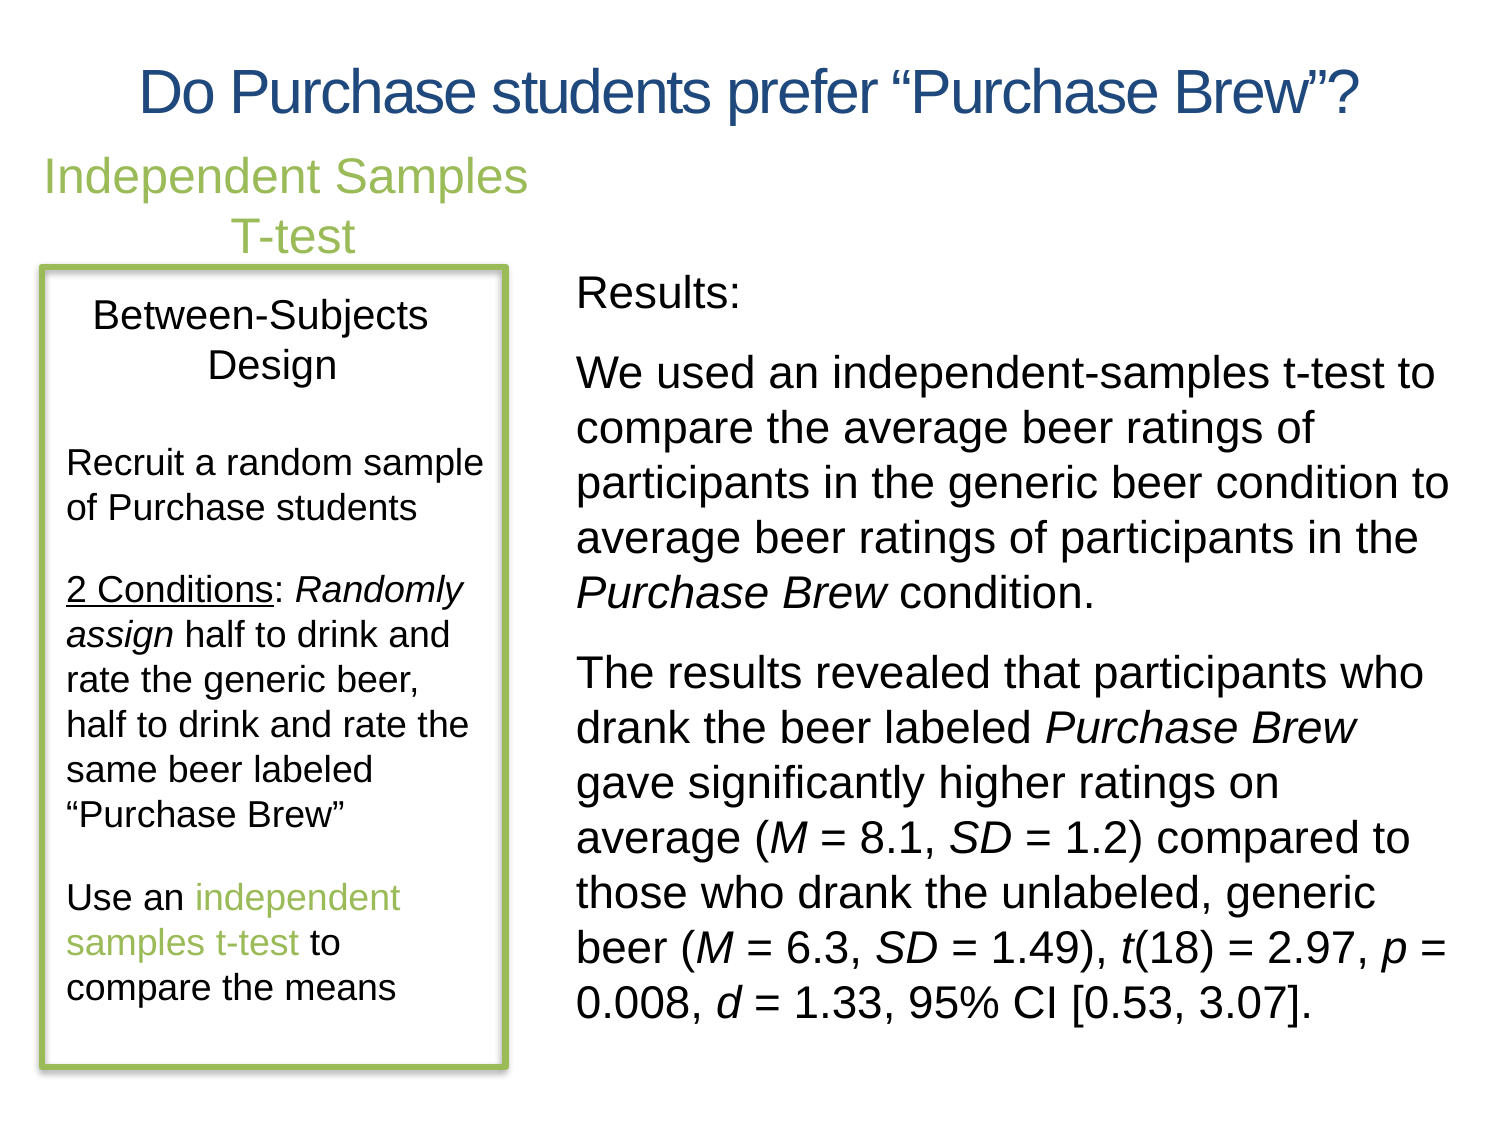

Do Purchase students prefer “Purchase Brew”?
Independent Samples
T-test
Results:
We used an independent-samples t-test to compare the average beer ratings of participants in the generic beer condition to average beer ratings of participants in the Purchase Brew condition.
The results revealed that participants who  drank the beer labeled Purchase Brew gave significantly higher ratings on average (M = 8.1, SD = 1.2) compared to those who drank the unlabeled, generic beer (M = 6.3, SD = 1.49), t(18) = 2.97, p = 0.008, d = 1.33, 95% CI [0.53, 3.07].

Between-Subjects   Design
Recruit a random sample of Purchase students
2 Conditions: Randomly assign half to drink and rate the generic beer, half to drink and rate the same beer labeled “Purchase Brew”
Use an independent samples t-test to compare the means